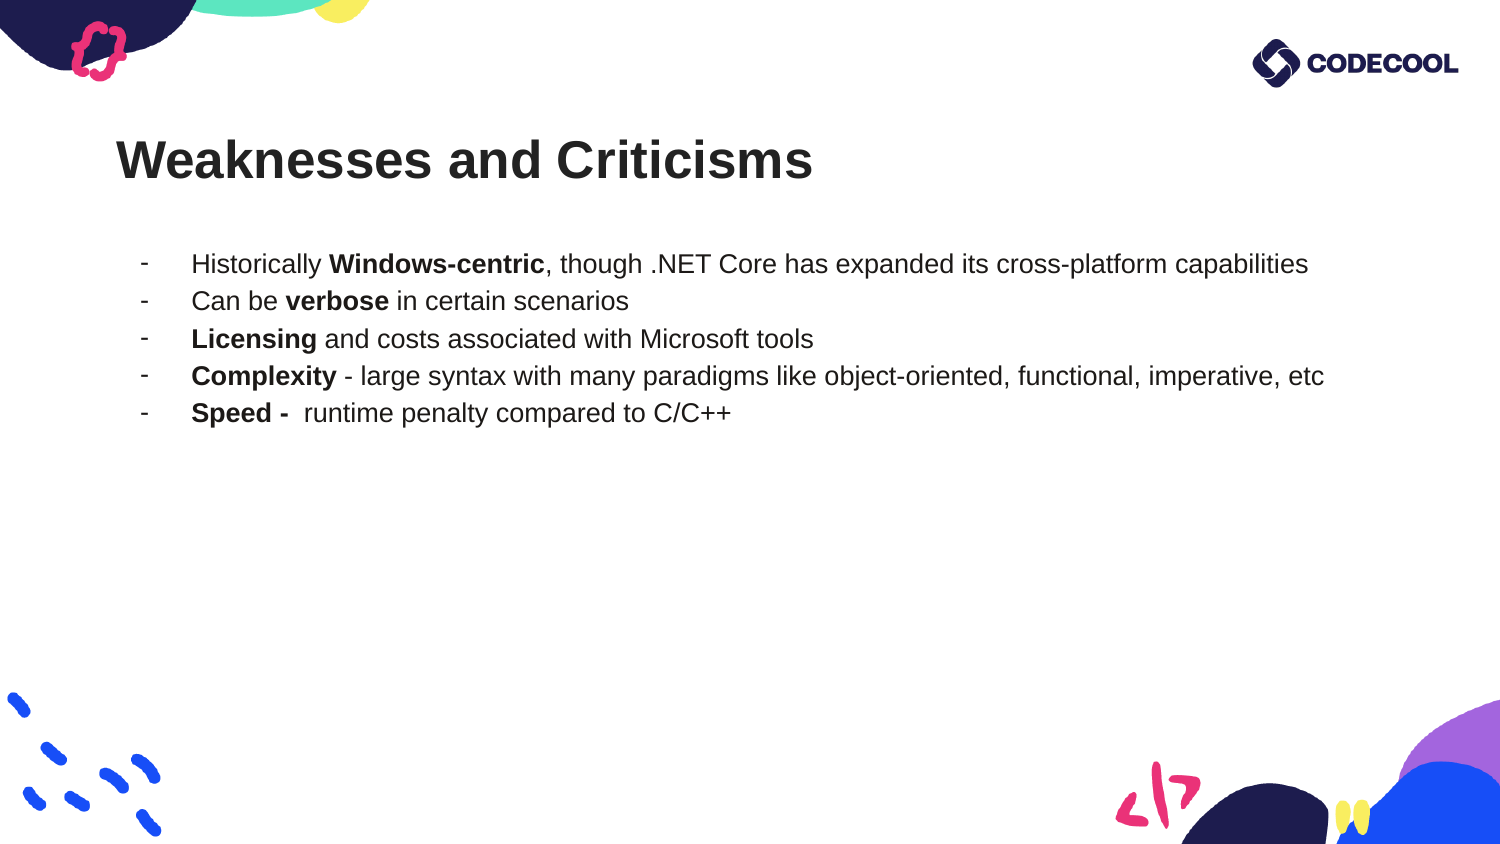

# Weaknesses and Criticisms
Historically Windows-centric, though .NET Core has expanded its cross-platform capabilities
Can be verbose in certain scenarios
Licensing and costs associated with Microsoft tools
Complexity - large syntax with many paradigms like object-oriented, functional, imperative, etc
Speed -  runtime penalty compared to C/C++